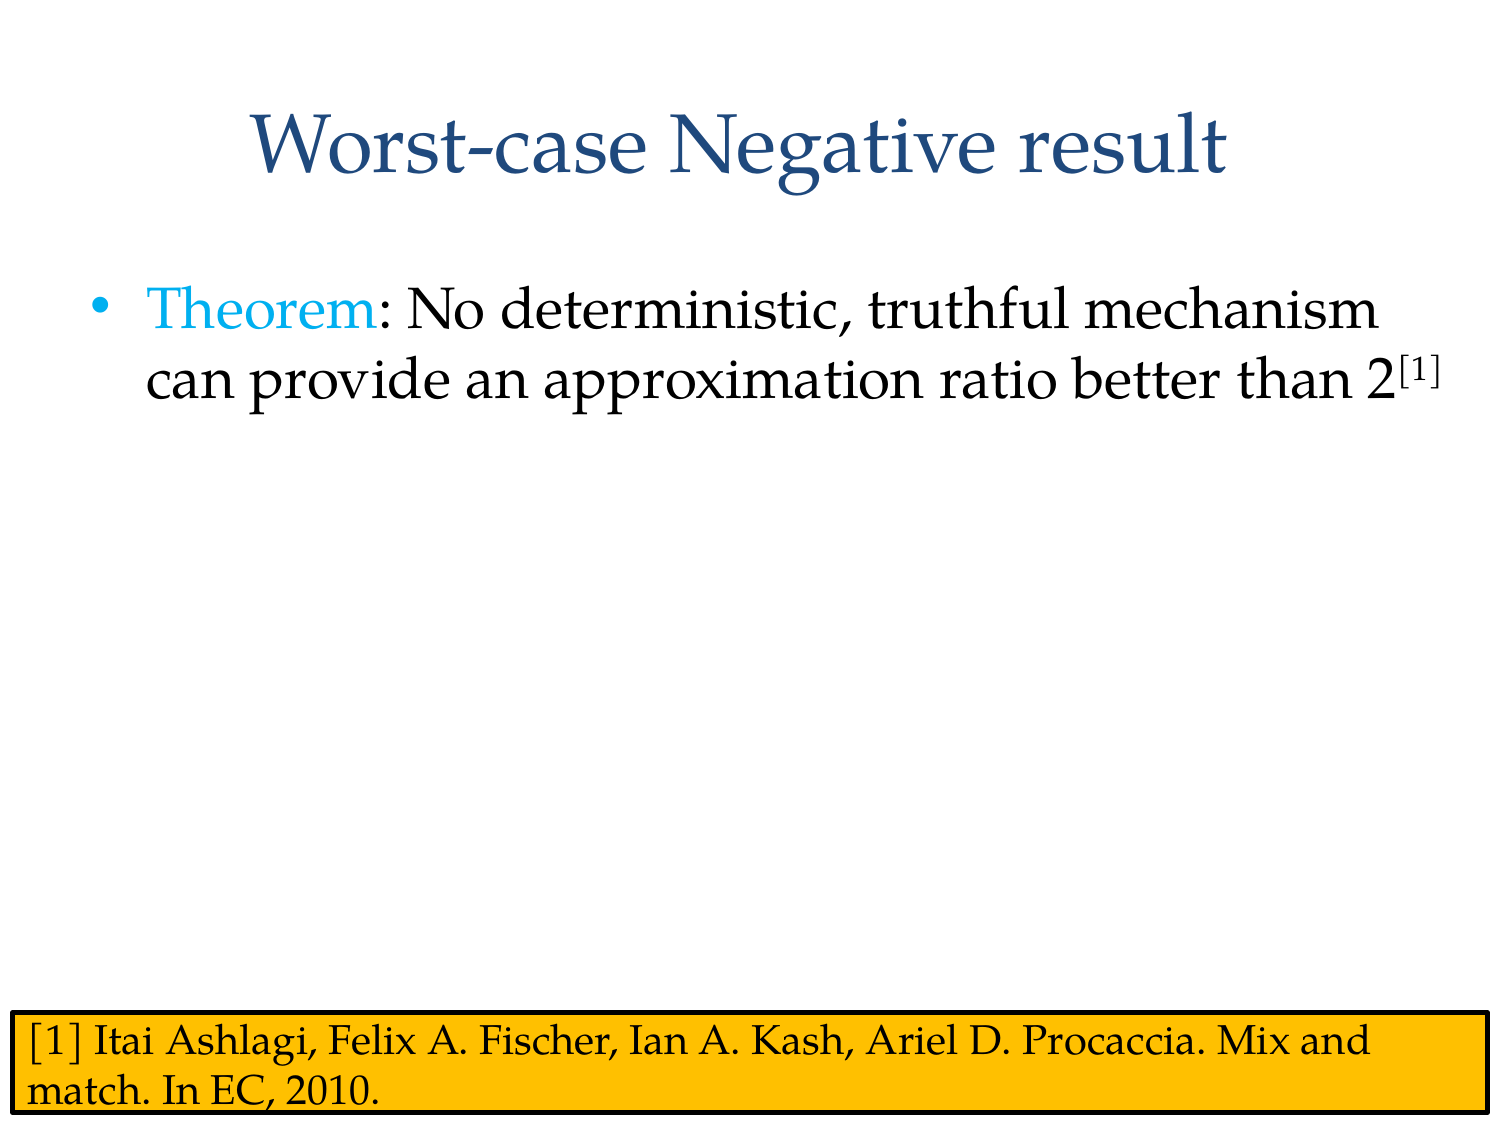

# Worst-case Negative result
Theorem: No deterministic, truthful mechanism can provide an approximation ratio better than 2[1]
[1] Itai Ashlagi, Felix A. Fischer, Ian A. Kash, Ariel D. Procaccia. Mix and match. In EC, 2010.
4/29/2019
Zeng Yuxiang (yzengal@connect.ust.hk)
35